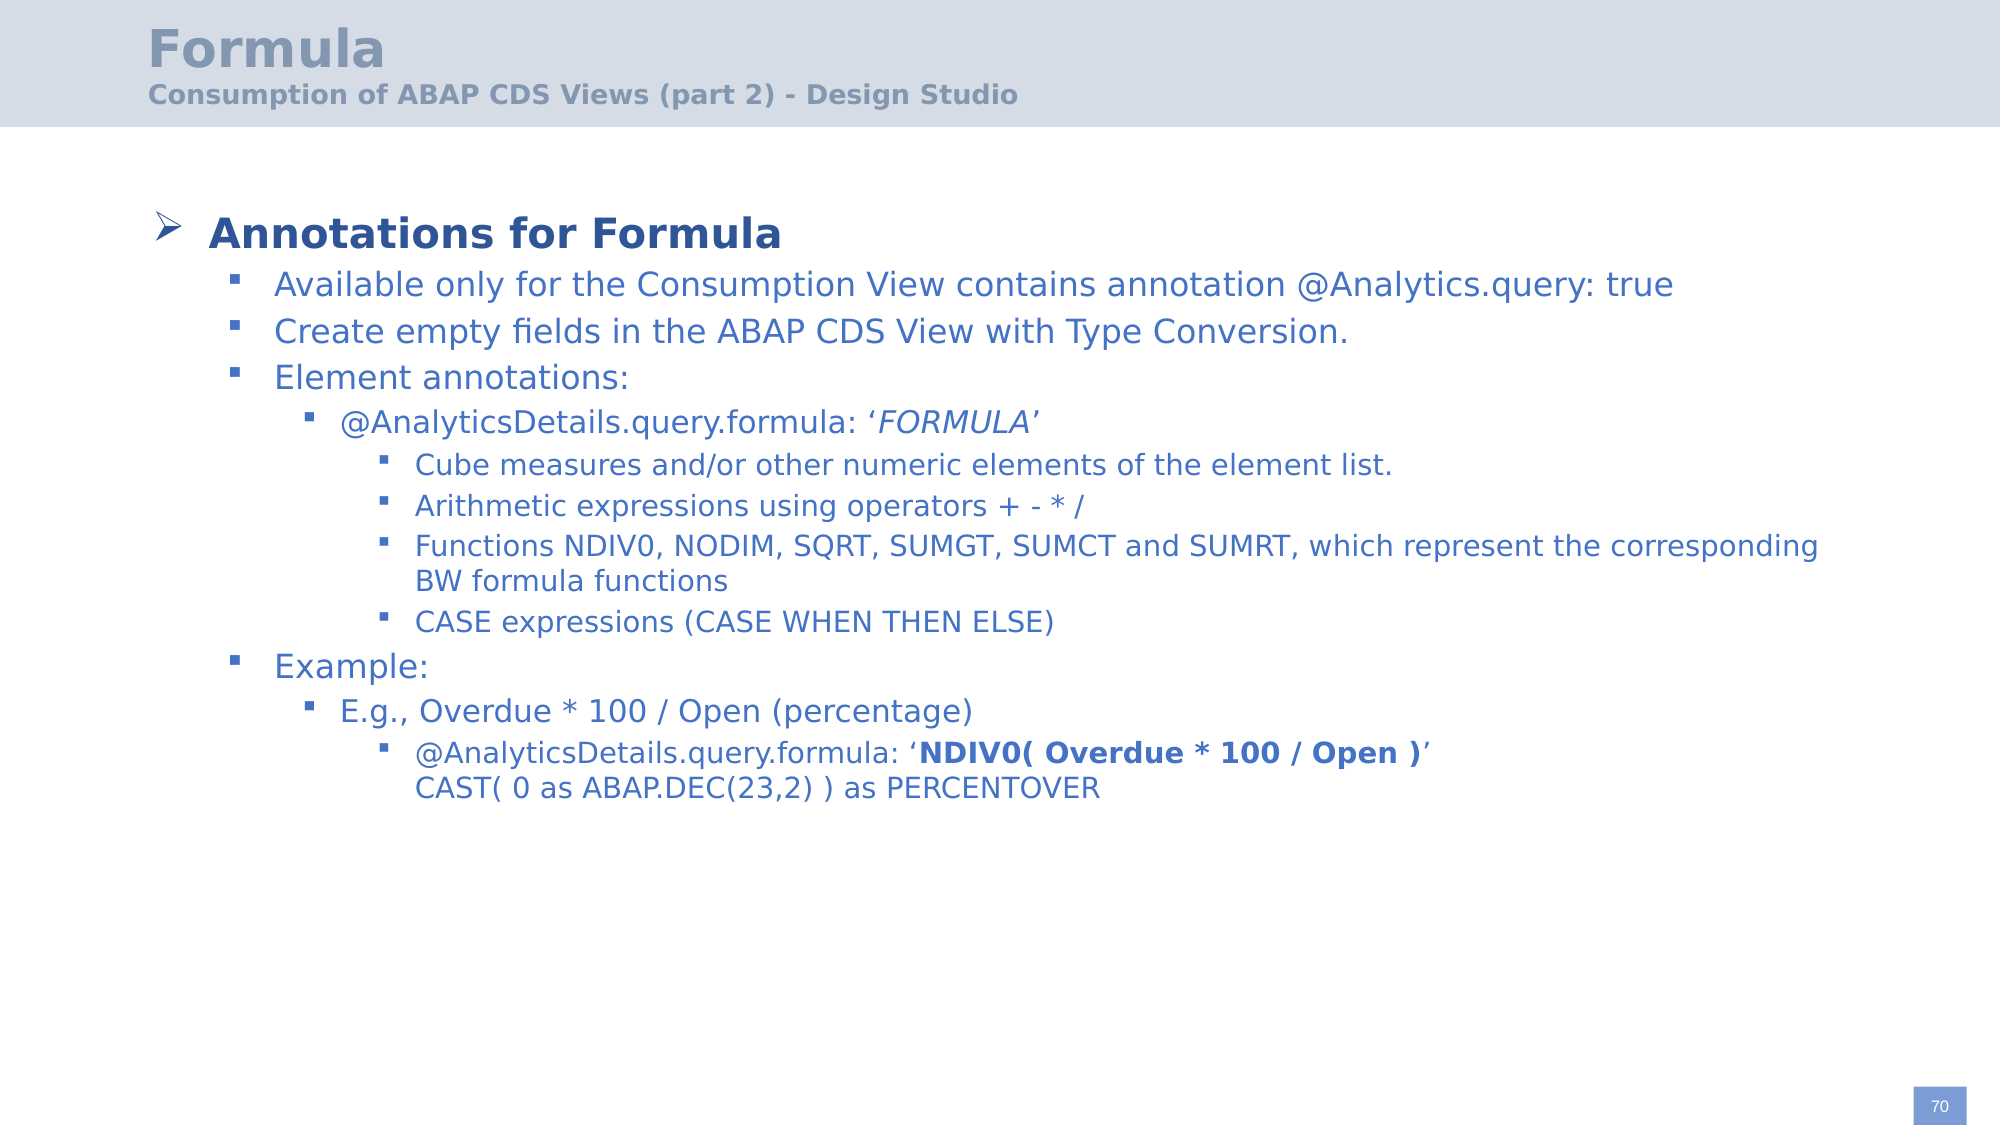

# Formula Consumption of ABAP CDS Views (part 2) - Design Studio
Annotations for Formula
Available only for the Consumption View contains annotation @Analytics.query: true
Create empty fields in the ABAP CDS View with Type Conversion.
Element annotations:
@AnalyticsDetails.query.formula: ‘FORMULA’
Cube measures and/or other numeric elements of the element list.
Arithmetic expressions using operators + - * /
Functions NDIV0, NODIM, SQRT, SUMGT, SUMCT and SUMRT, which represent the corresponding BW formula functions
CASE expressions (CASE WHEN THEN ELSE)
Example:
E.g., Overdue * 100 / Open (percentage)
@AnalyticsDetails.query.formula: ‘NDIV0( Overdue * 100 / Open )’
CAST( 0 as ABAP.DEC(23,2) ) as PERCENTOVER